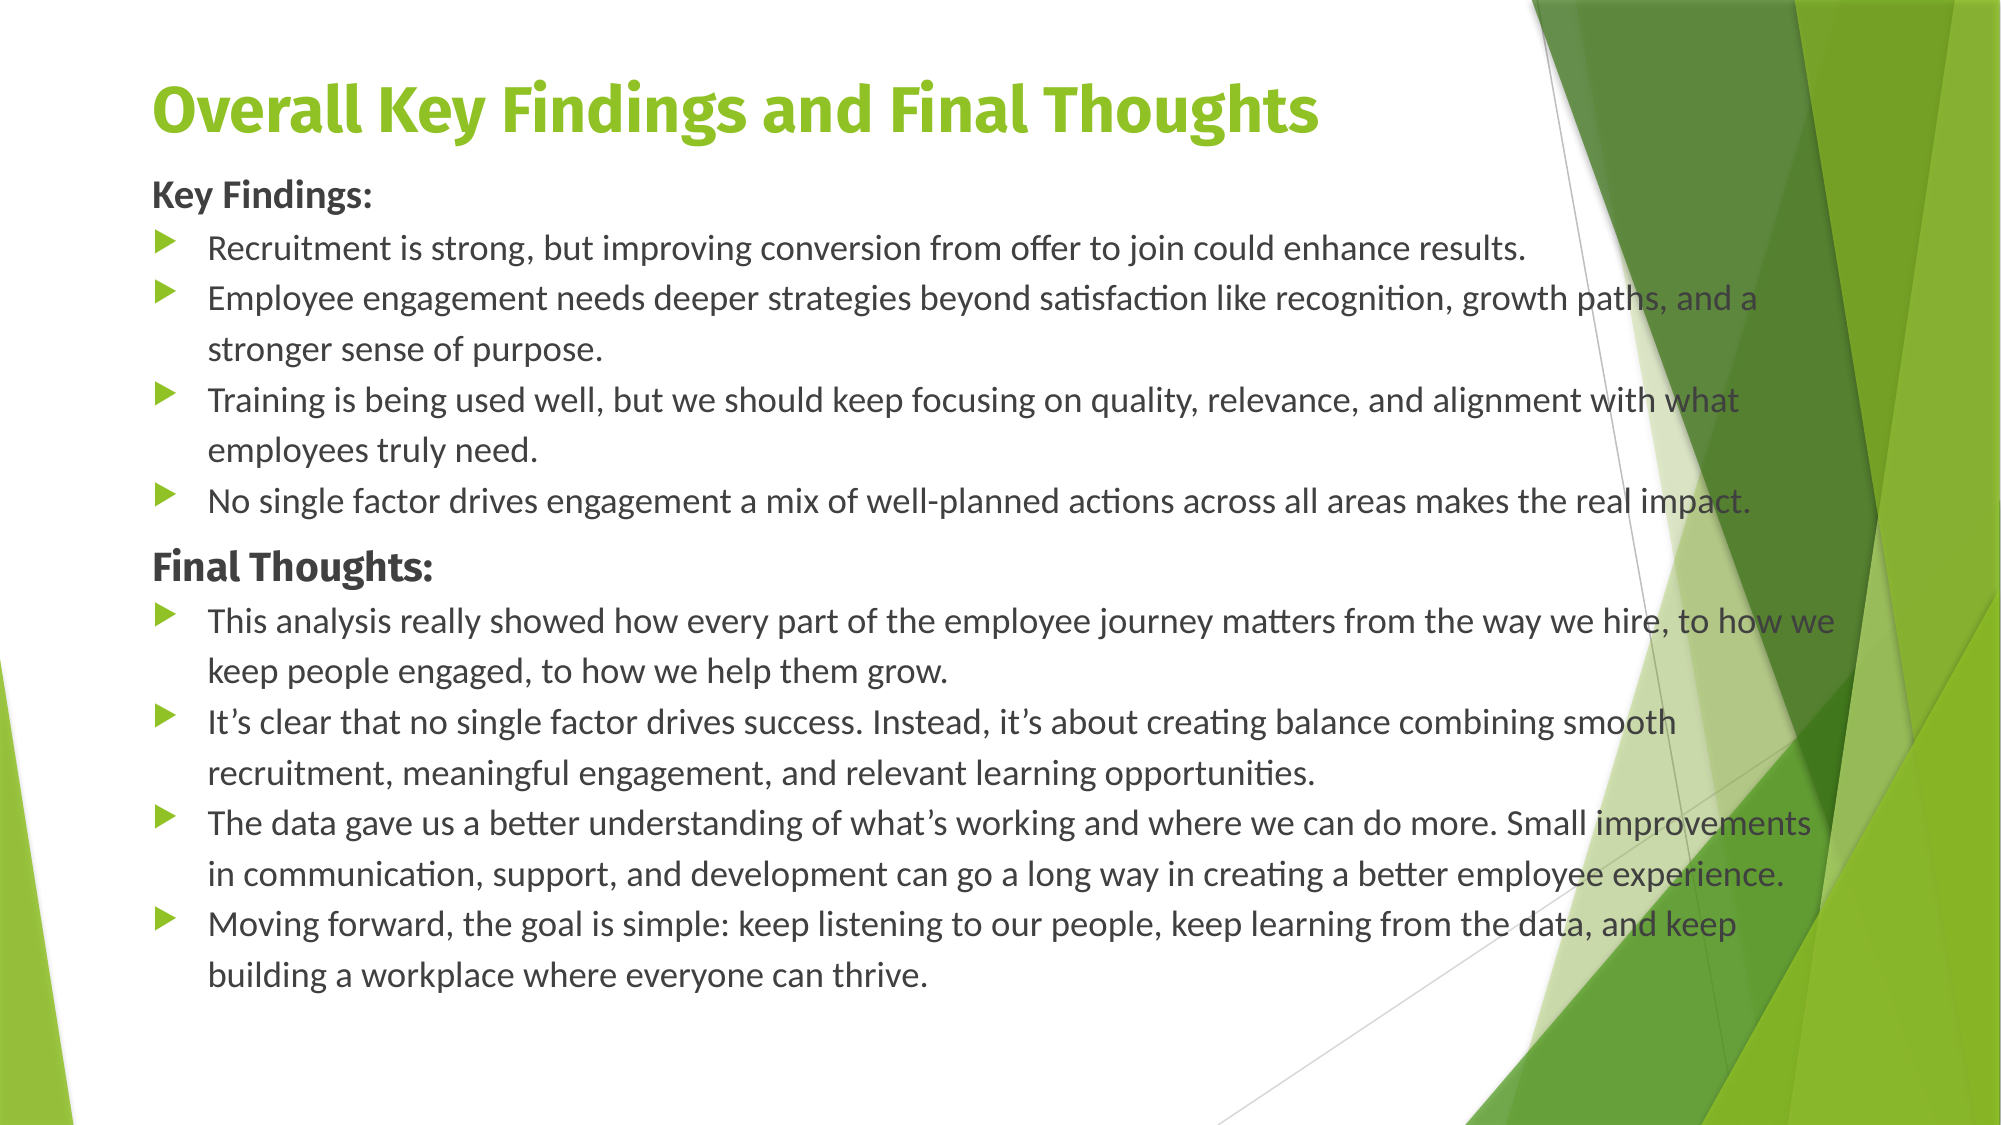

# Overall Key Findings and Final Thoughts
Key Findings:
Recruitment is strong, but improving conversion from offer to join could enhance results.
Employee engagement needs deeper strategies beyond satisfaction like recognition, growth paths, and a stronger sense of purpose.
Training is being used well, but we should keep focusing on quality, relevance, and alignment with what employees truly need.
No single factor drives engagement a mix of well-planned actions across all areas makes the real impact.
Final Thoughts:
This analysis really showed how every part of the employee journey matters from the way we hire, to how we keep people engaged, to how we help them grow.
It’s clear that no single factor drives success. Instead, it’s about creating balance combining smooth recruitment, meaningful engagement, and relevant learning opportunities.
The data gave us a better understanding of what’s working and where we can do more. Small improvements in communication, support, and development can go a long way in creating a better employee experience.
Moving forward, the goal is simple: keep listening to our people, keep learning from the data, and keep building a workplace where everyone can thrive.